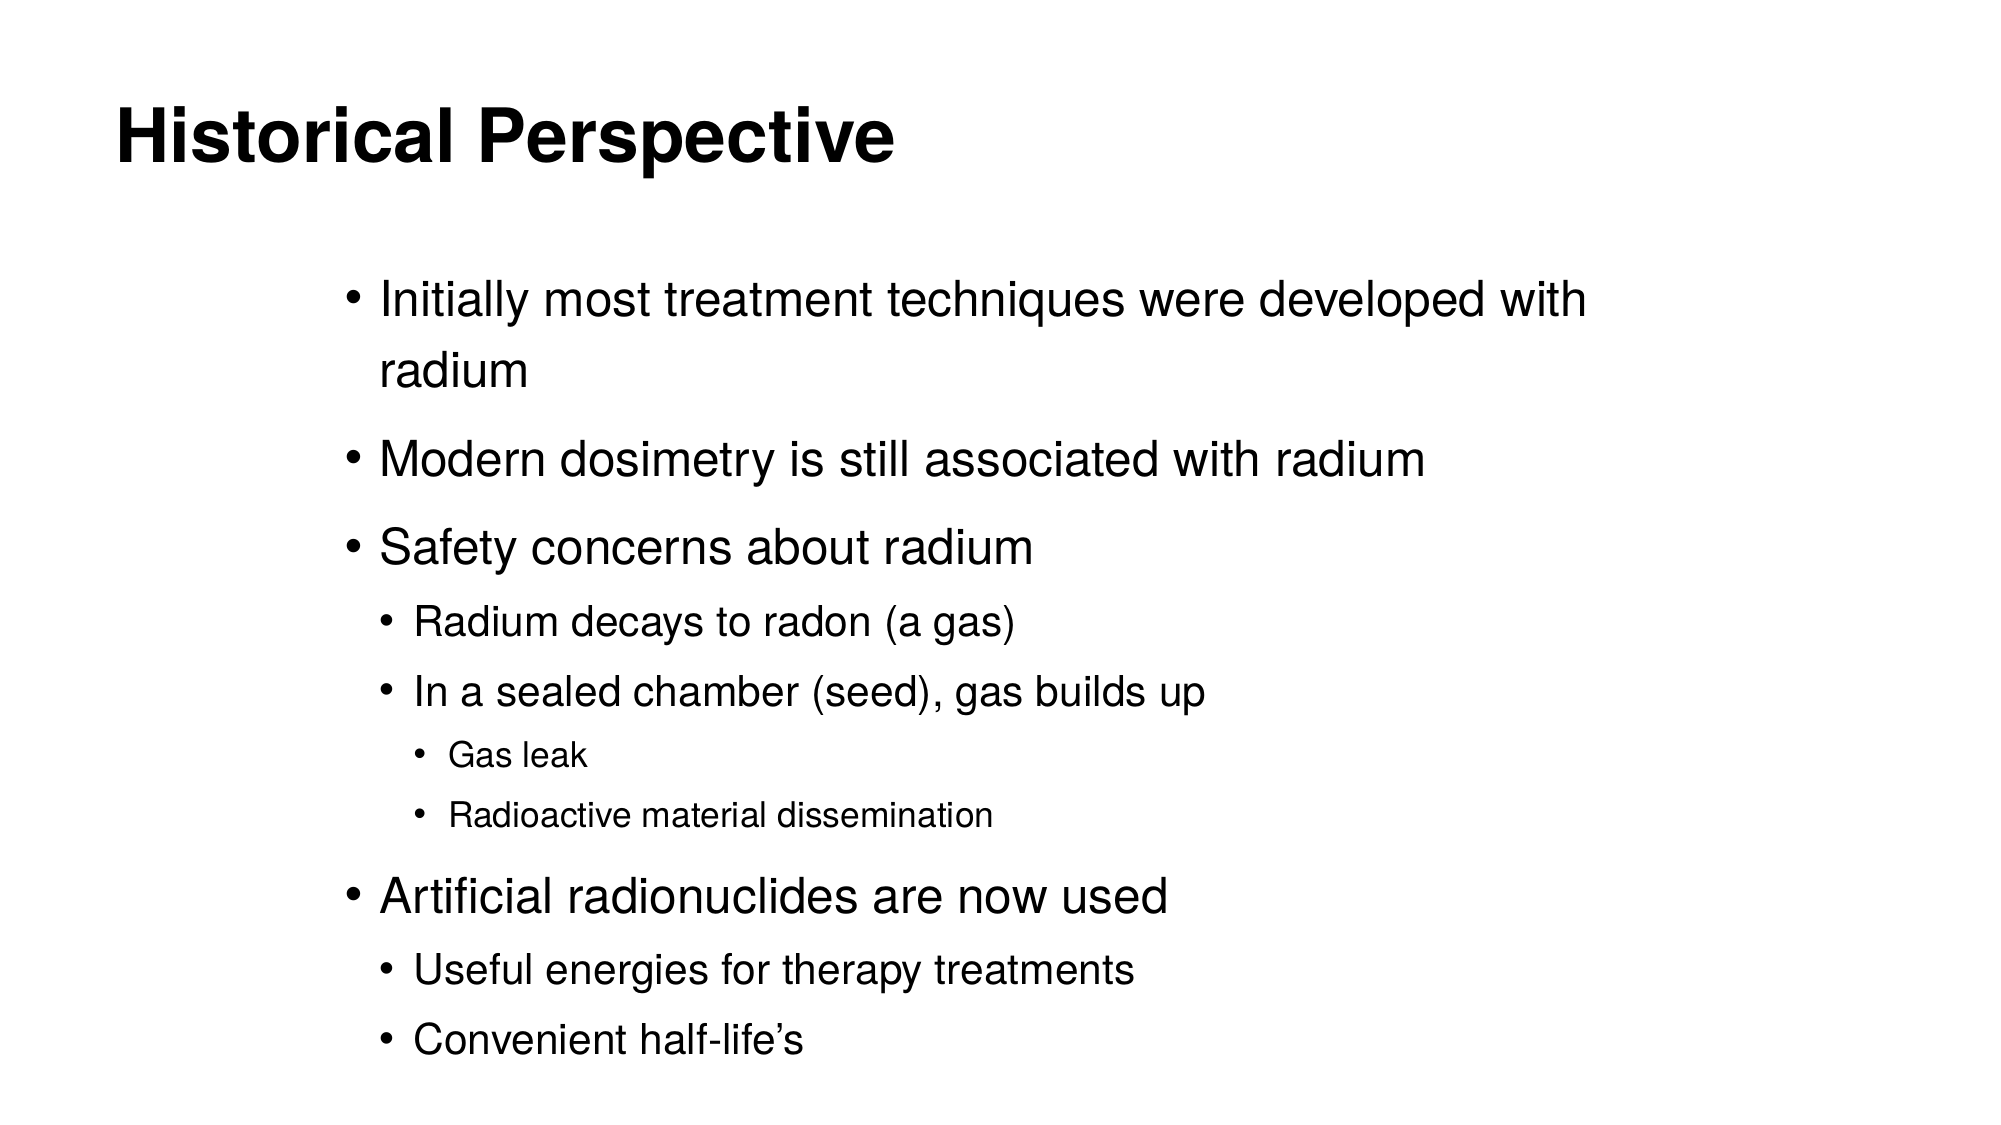

# Historical Perspective
Initially most treatment techniques were developed with radium
Modern dosimetry is still associated with radium
Safety concerns about radium
Radium decays to radon (a gas)
In a sealed chamber (seed), gas builds up
Gas leak
Radioactive material dissemination
Artificial radionuclides are now used
Useful energies for therapy treatments
Convenient half-life’s